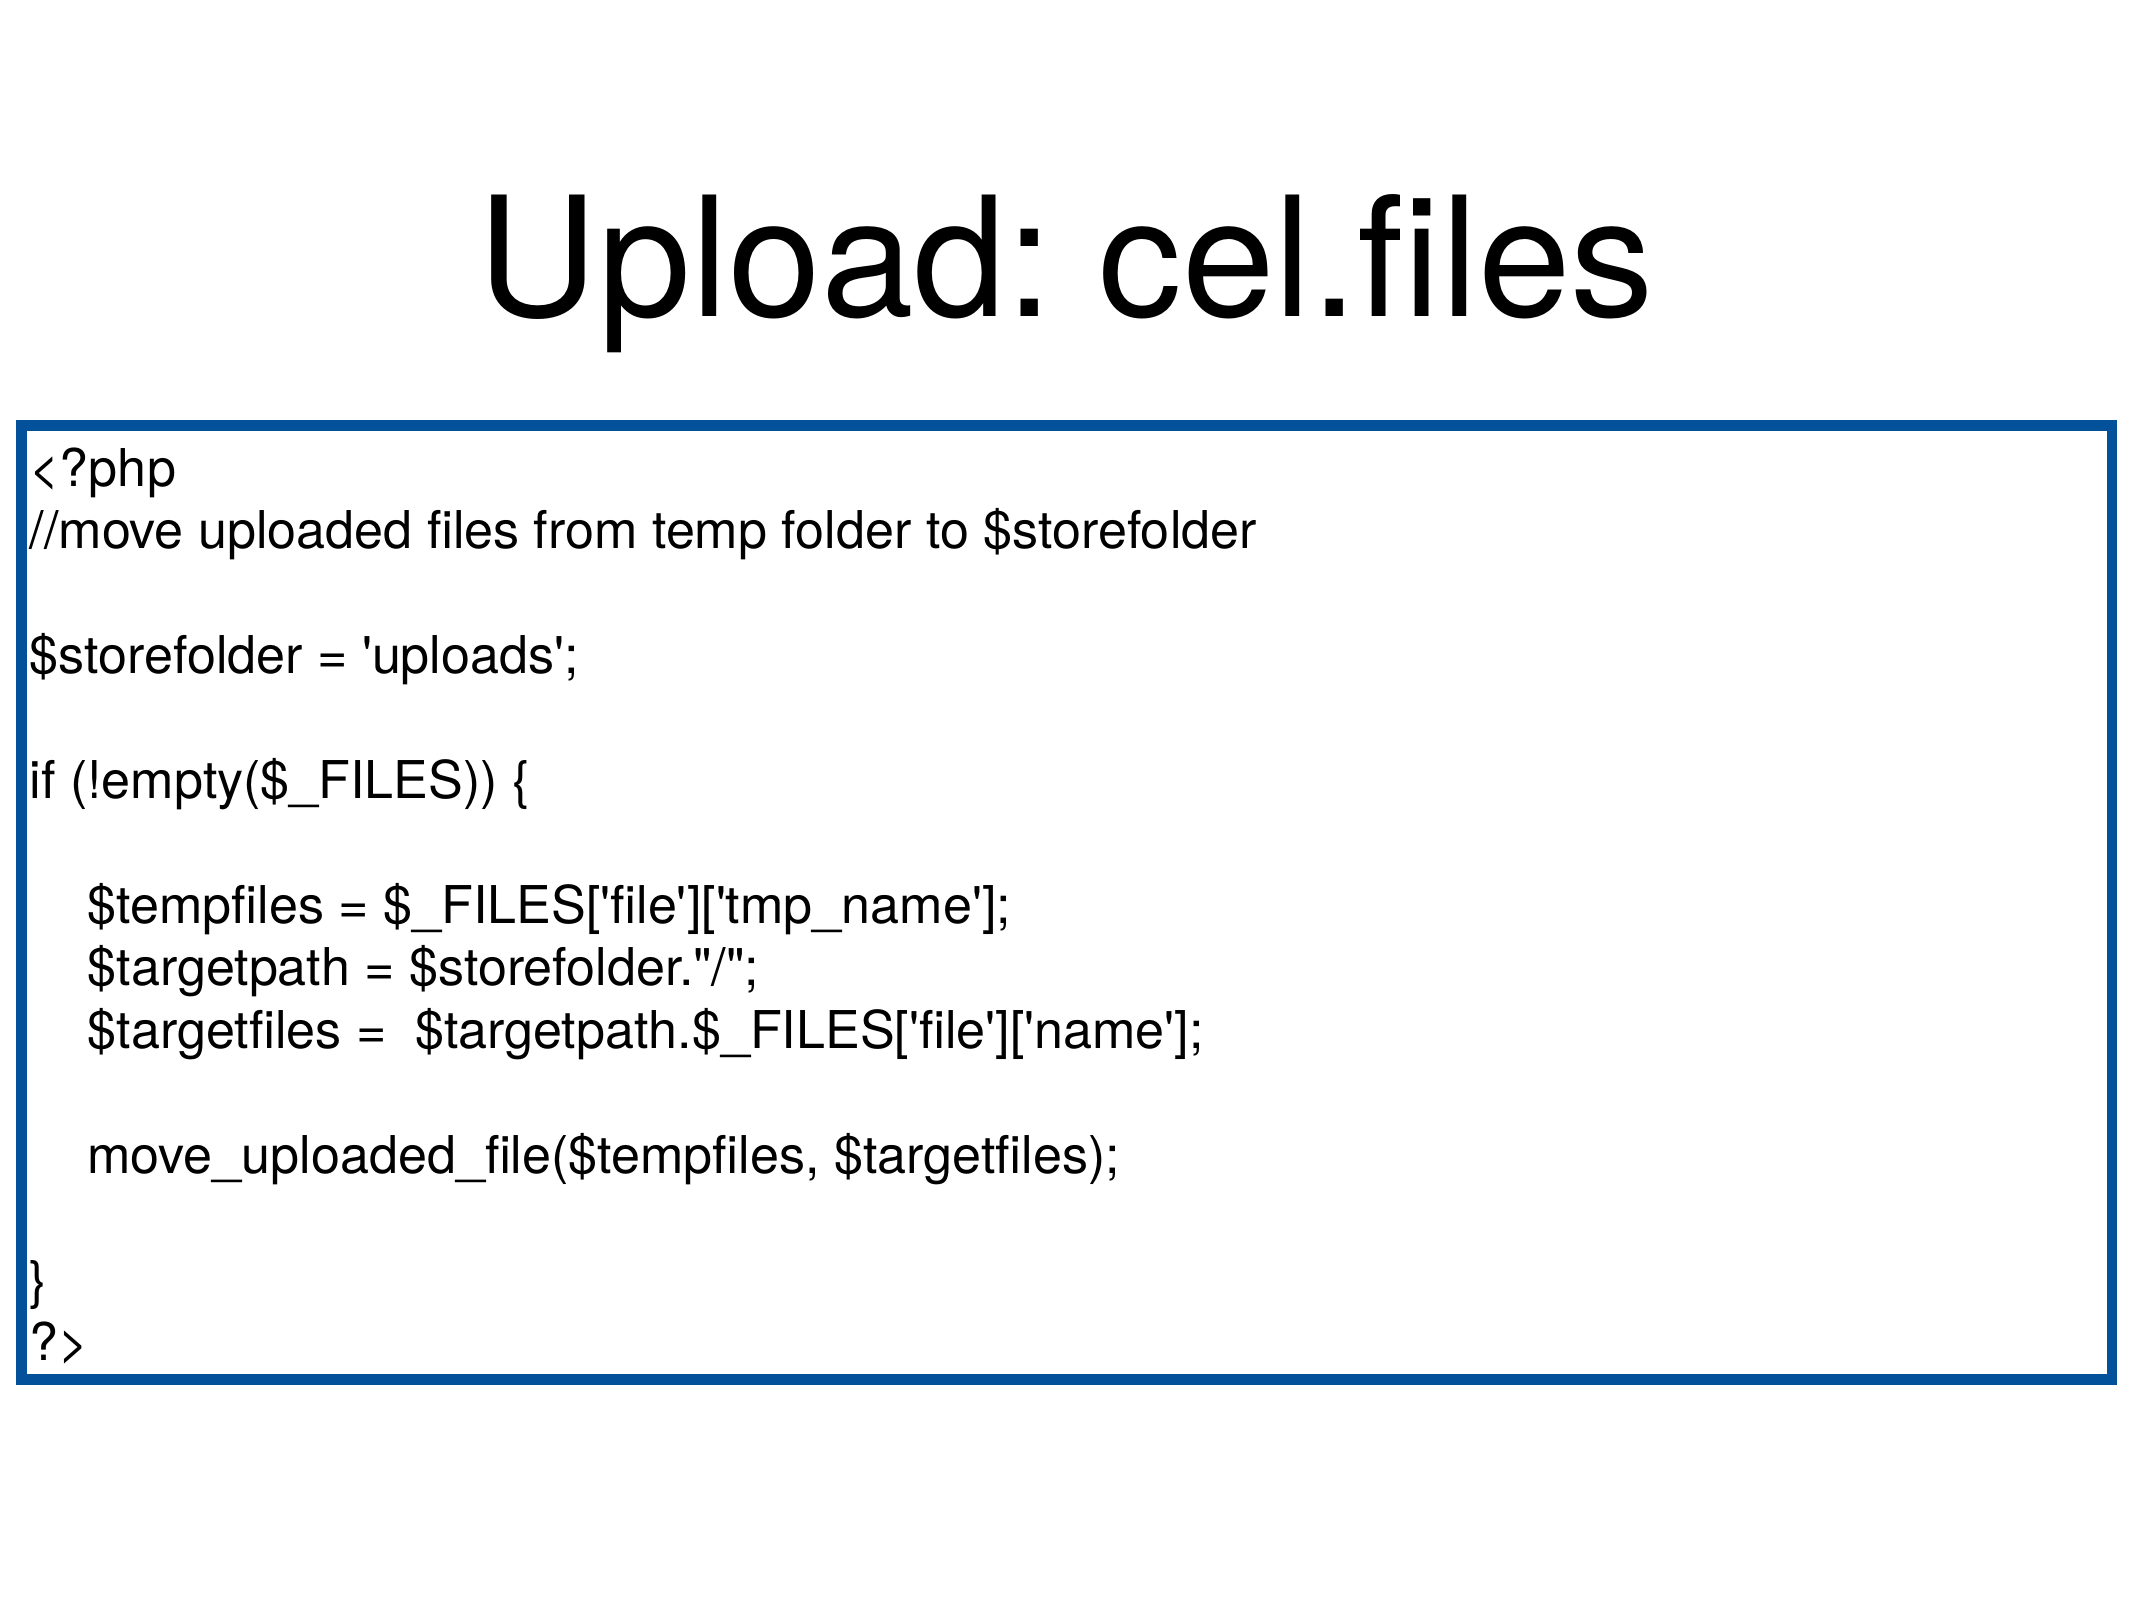

# Upload: cel.files
<?php
//move uploaded files from temp folder to $storefolder

$storefolder = 'uploads';

if (!empty($_FILES)) {

    $tempfiles = $_FILES['file']['tmp_name'];
    $targetpath = $storefolder."/";
    $targetfiles =  $targetpath.$_FILES['file']['name'];

    move_uploaded_file($tempfiles, $targetfiles);

}
?>

31